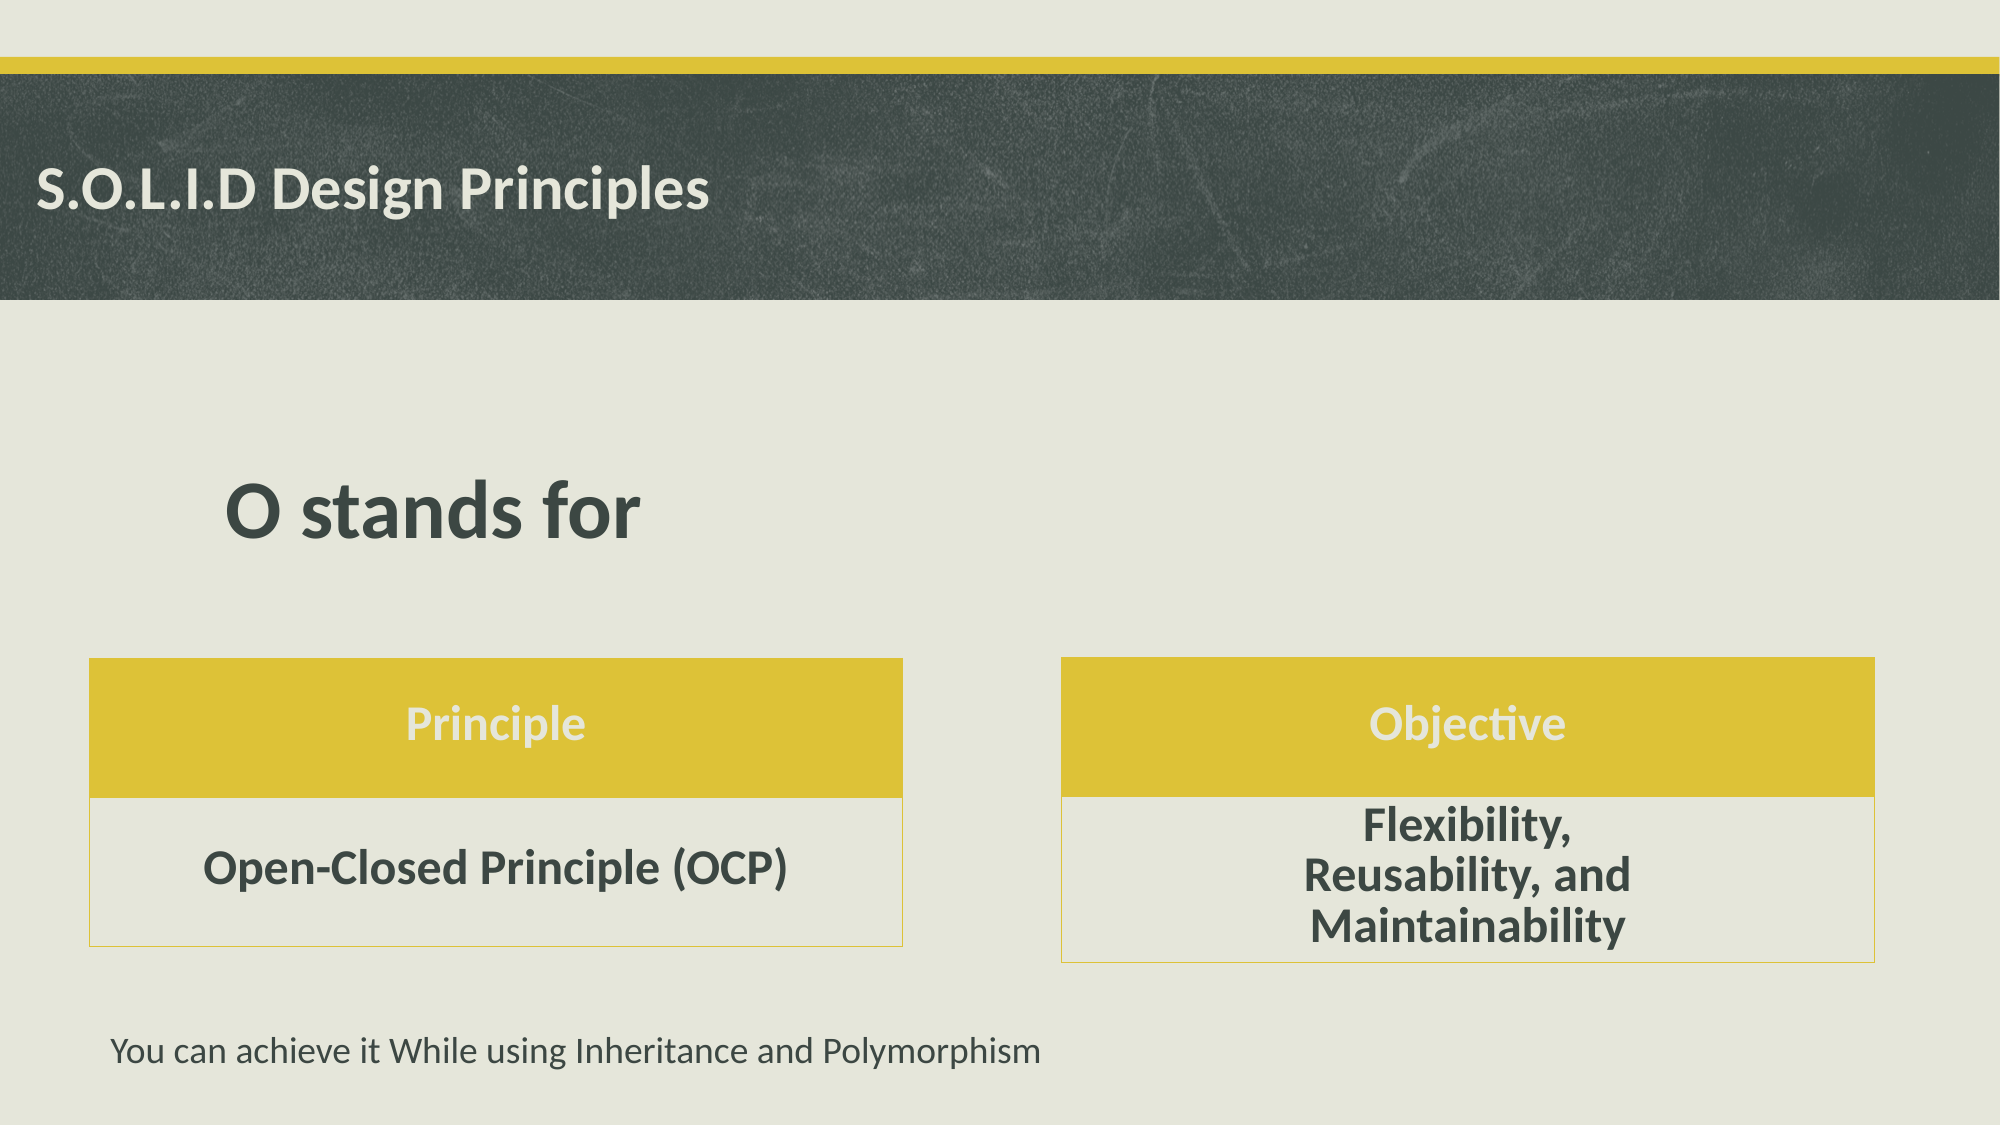

# S.O.L.I.D Design Principles
O stands for

| Objective |
| --- |
| Flexibility, Reusability, and Maintainability |
| Principle |
| --- |
| Open-Closed Principle (OCP) |
You can achieve it While using Inheritance and Polymorphism